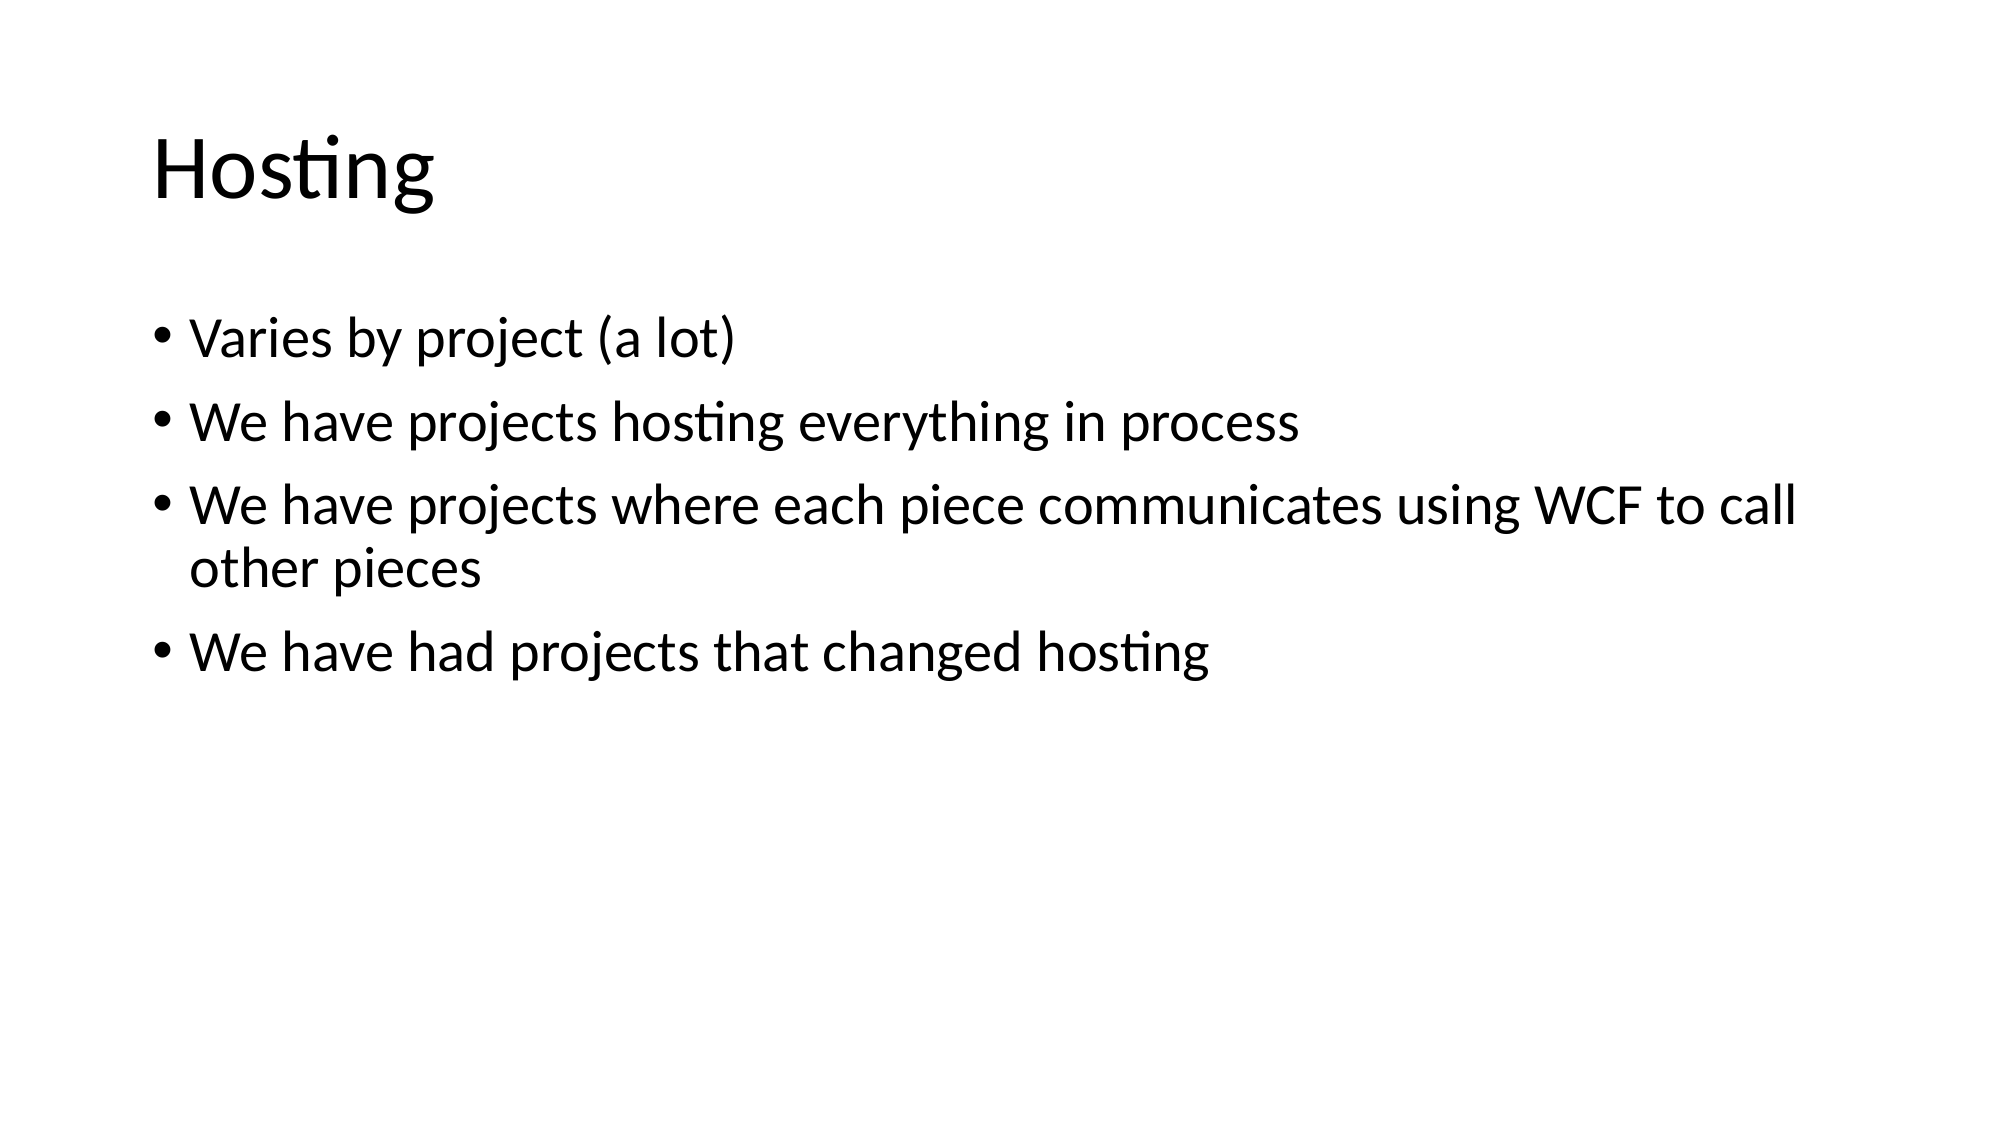

# Hosting
Varies by project (a lot)
We have projects hosting everything in process
We have projects where each piece communicates using WCF to call other pieces
We have had projects that changed hosting